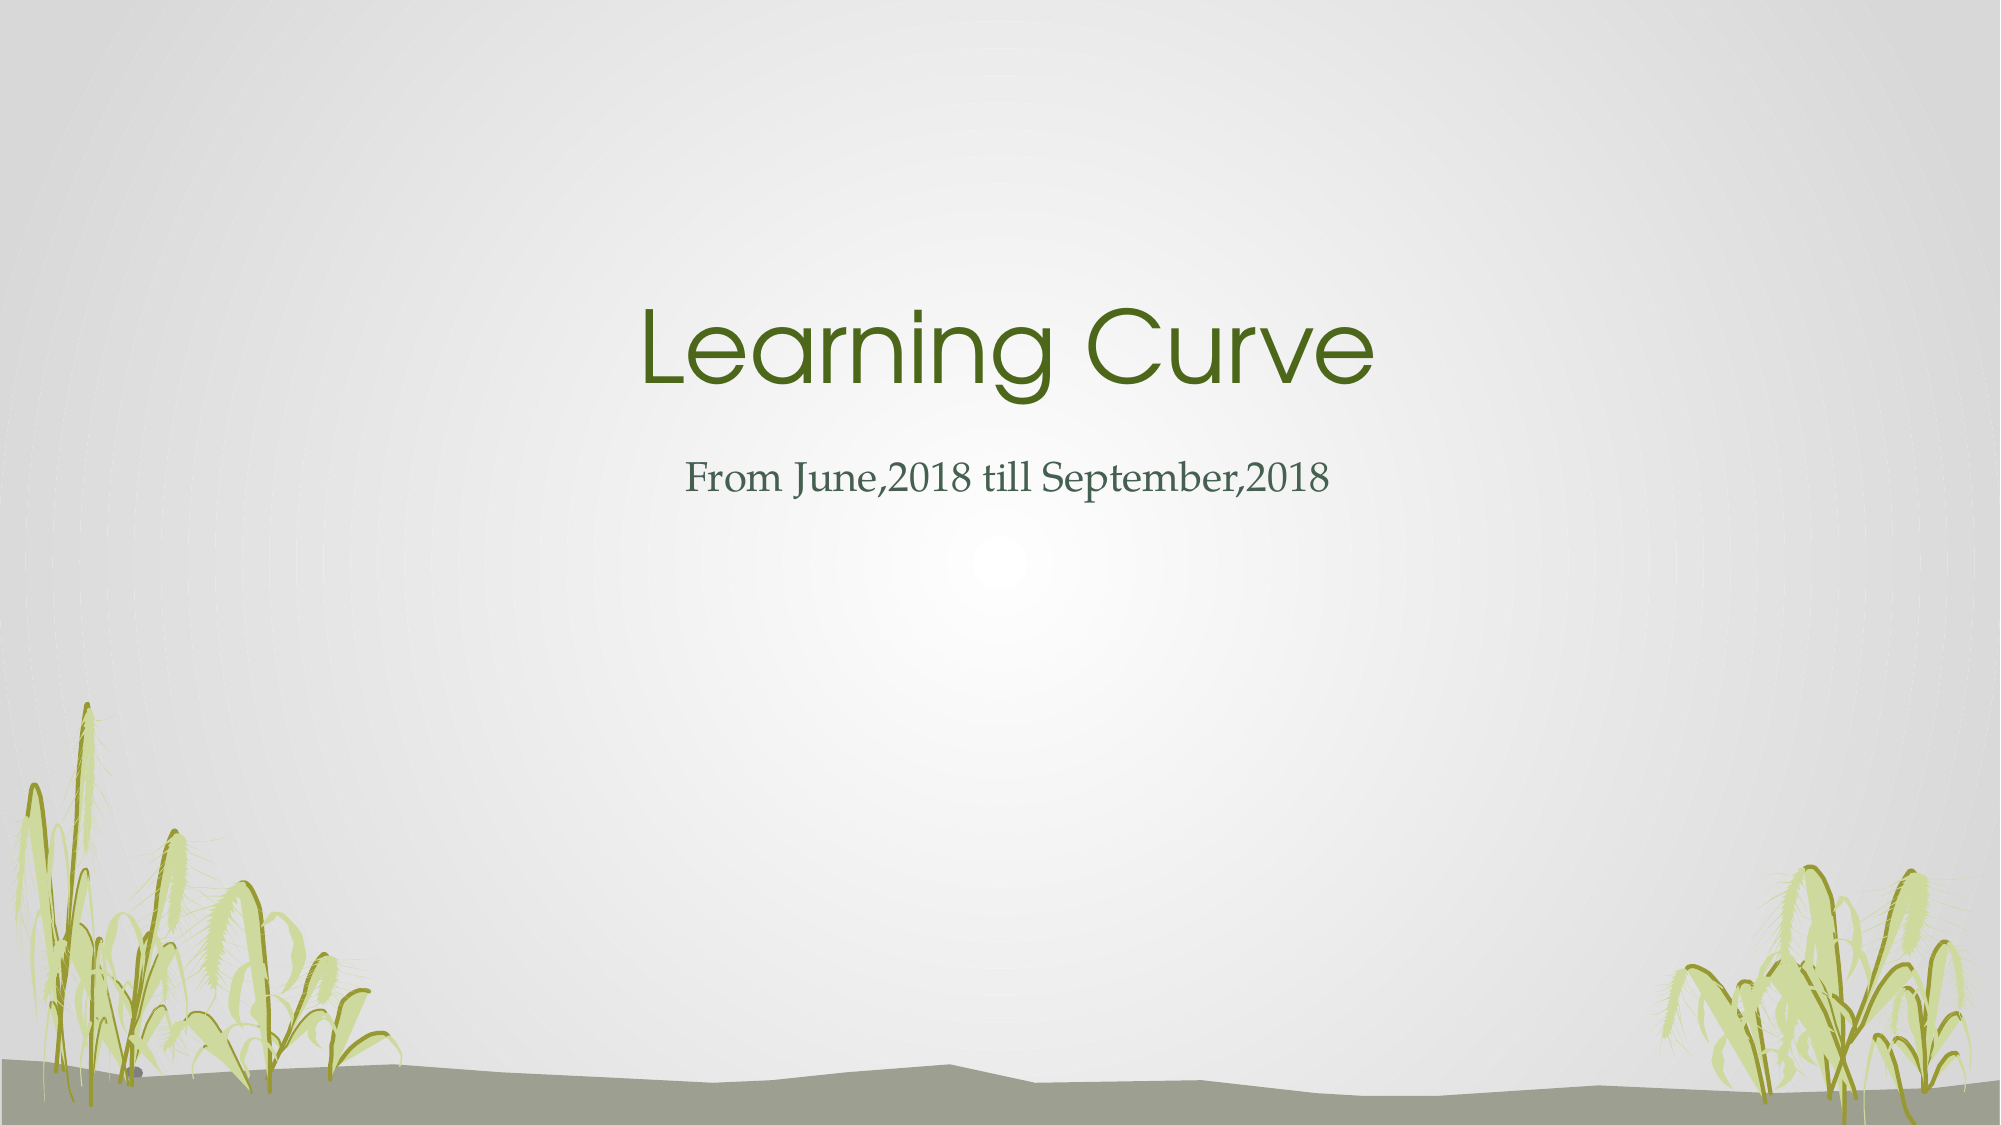

# Learning Curve
From June,2018 till September,2018